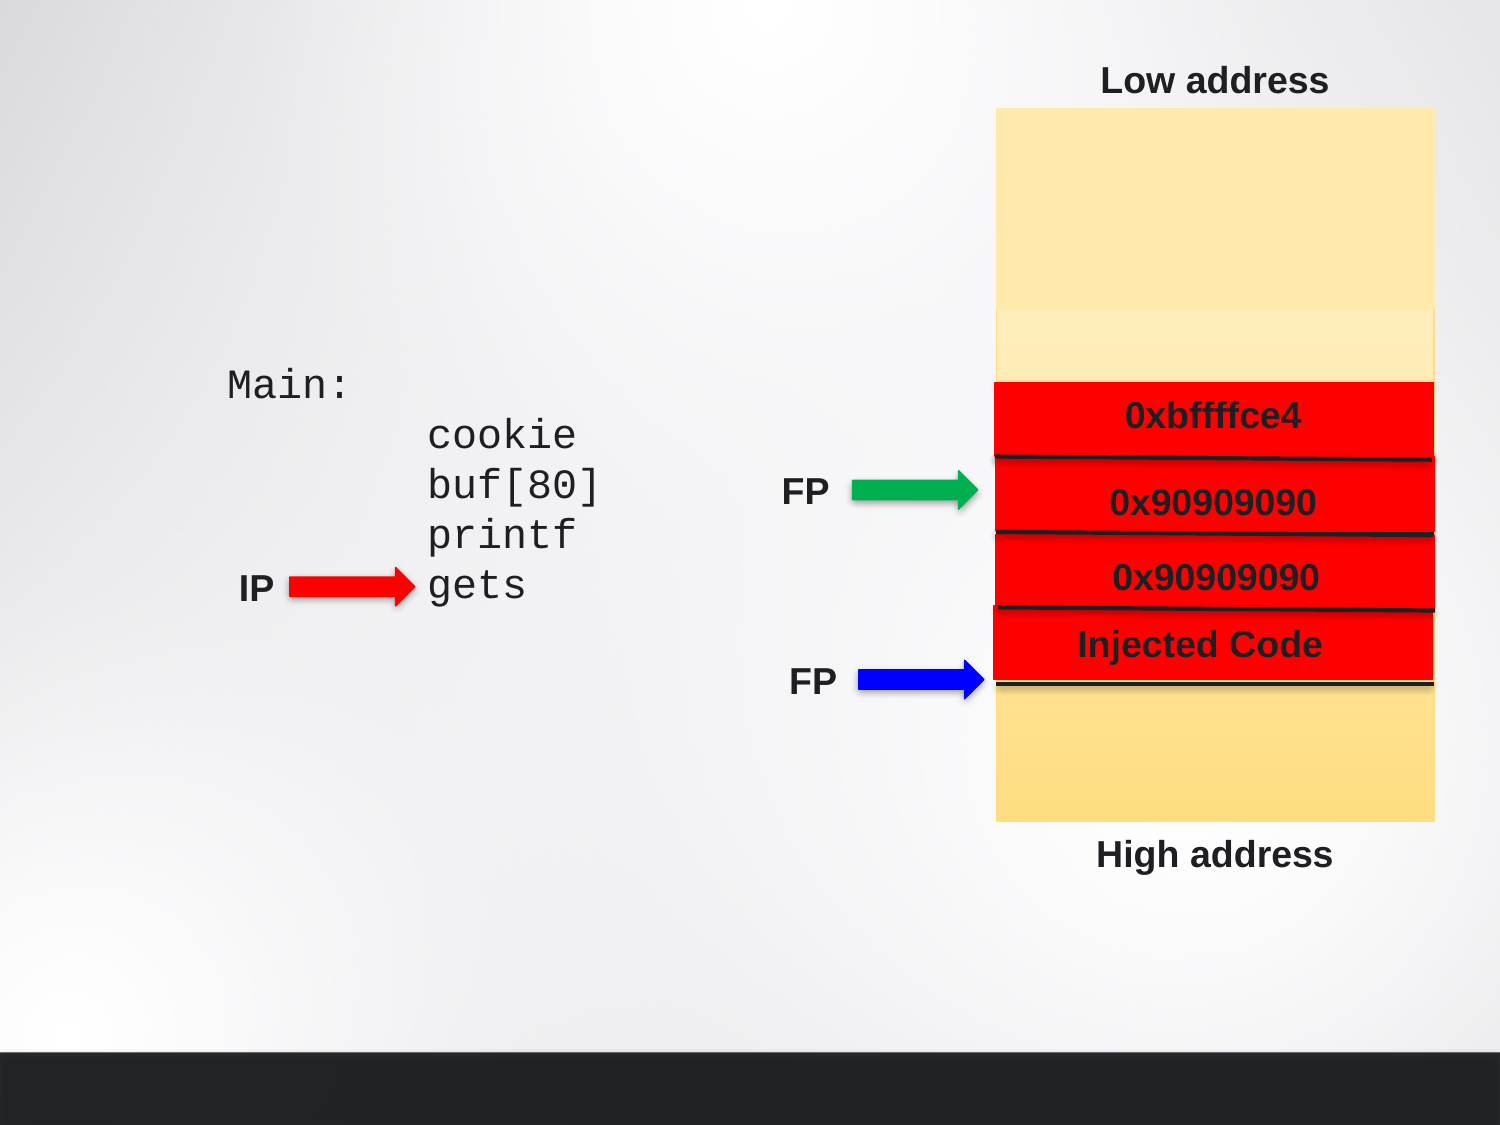

Low address

hash
user
Injected Code
Main:
	  cookie
	  buf[80]
	  printf
	  gets

0xbffffce4

FP

0x90909090

0x90909090
IP

Injected Code
FP

High address